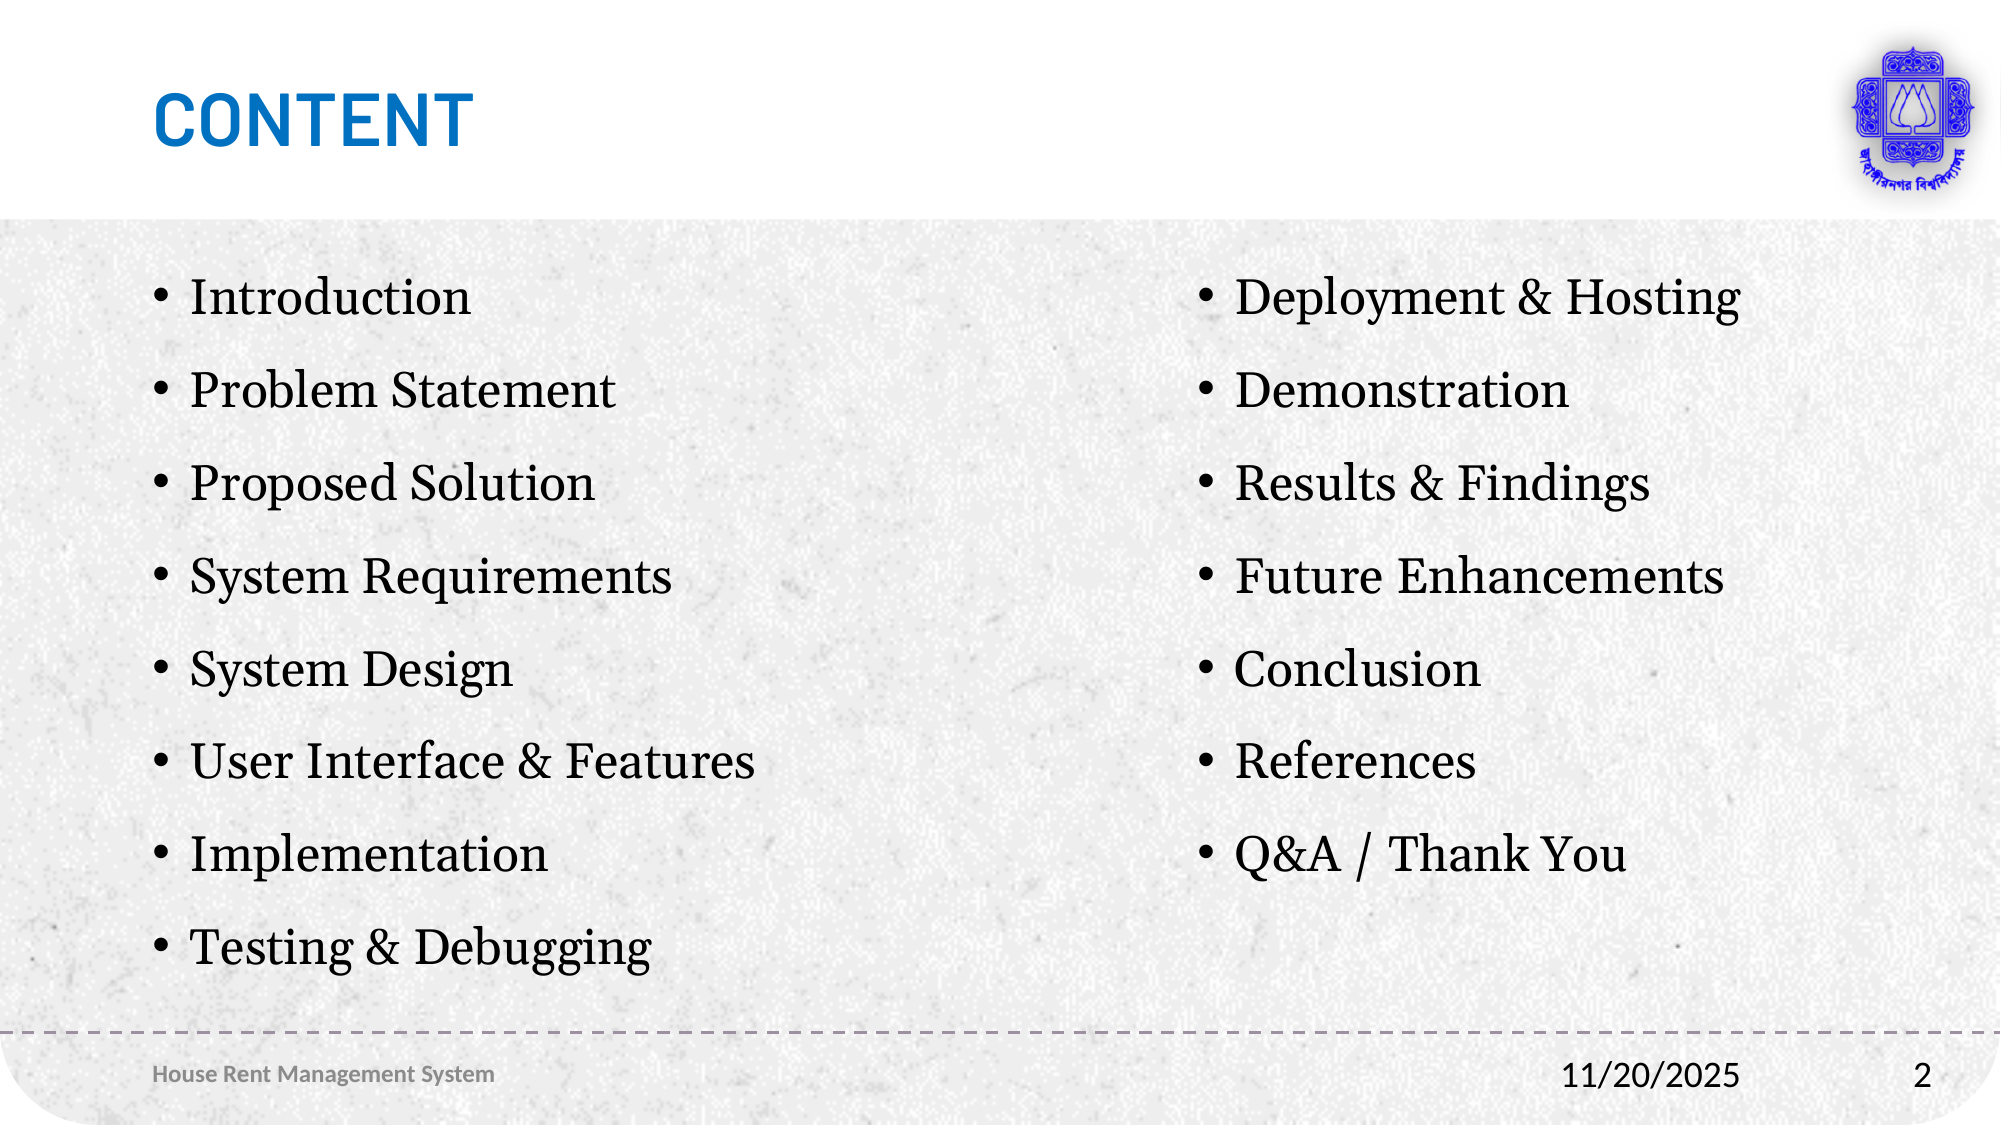

# Content
Deployment & Hosting
Demonstration
Results & Findings
Future Enhancements
Conclusion
References
Q&A / Thank You
Introduction
Problem Statement
Proposed Solution
System Requirements
System Design
User Interface & Features
Implementation
Testing & Debugging

House Rent Management System
2